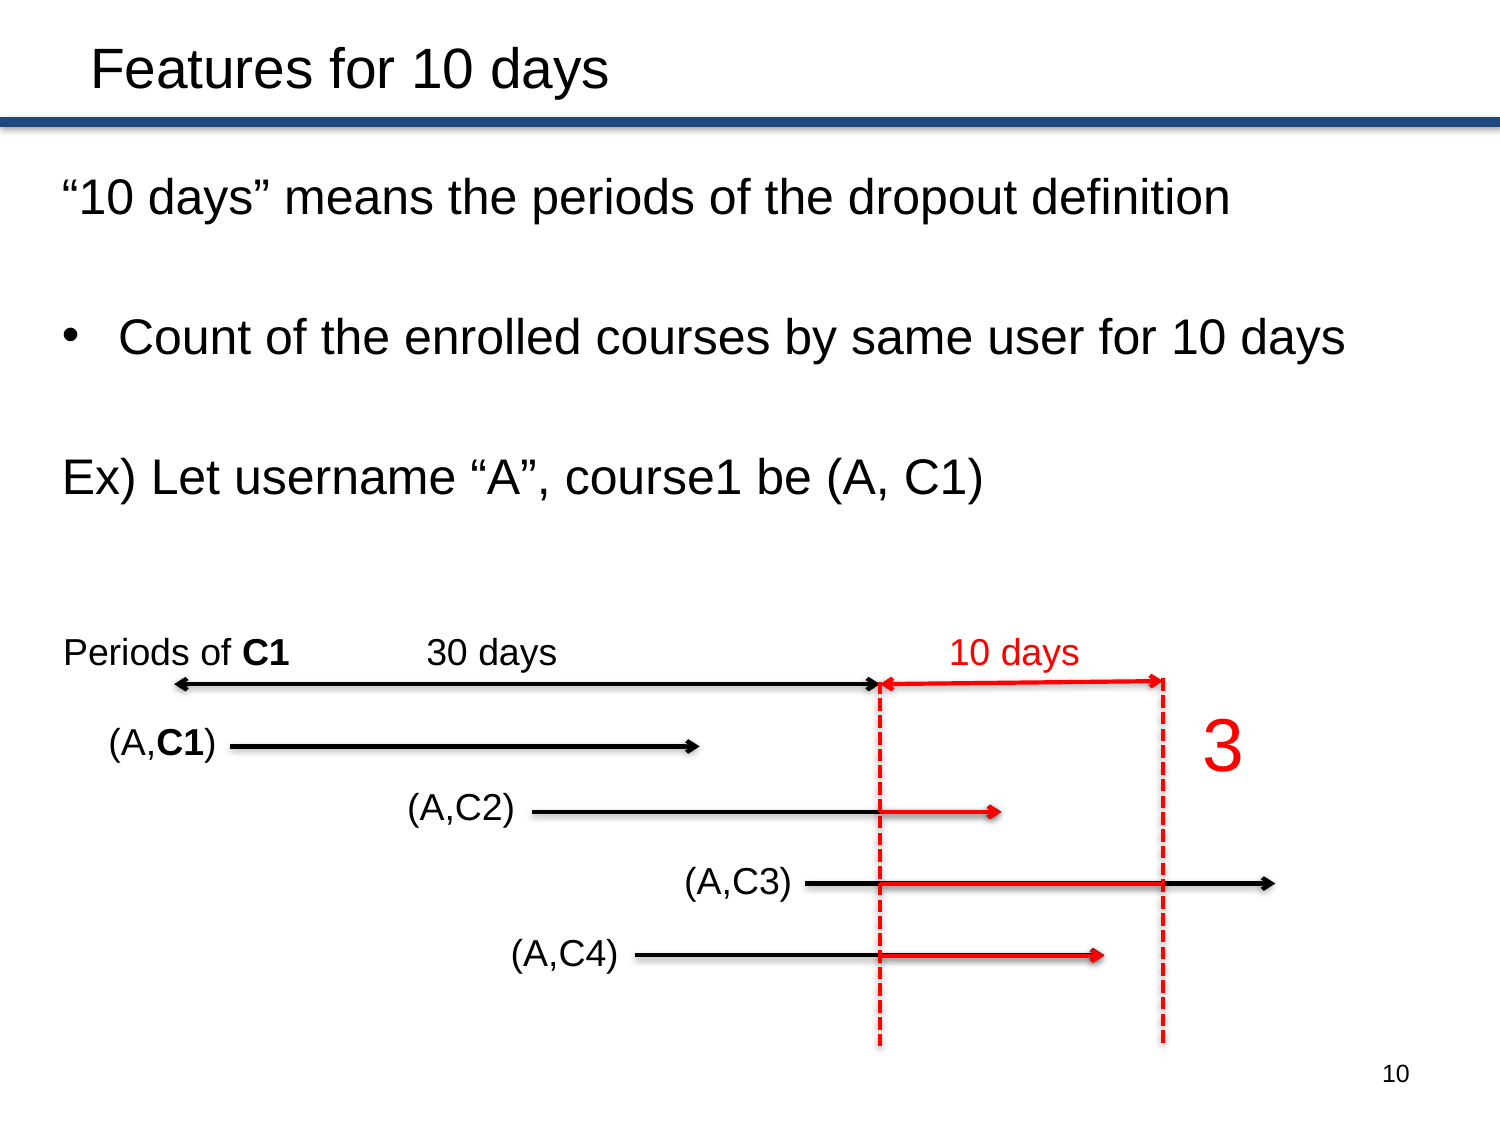

# Features for 10 days
“10 days” means the periods of the dropout definition

Count of the enrolled courses by same user for 10 days

Ex) Let username “A”, course1 be (A, C1)

Periods of C1
30 days
10 days
3
(A,C1)
(A,C2)
(A,C3)
(A,C4)
10